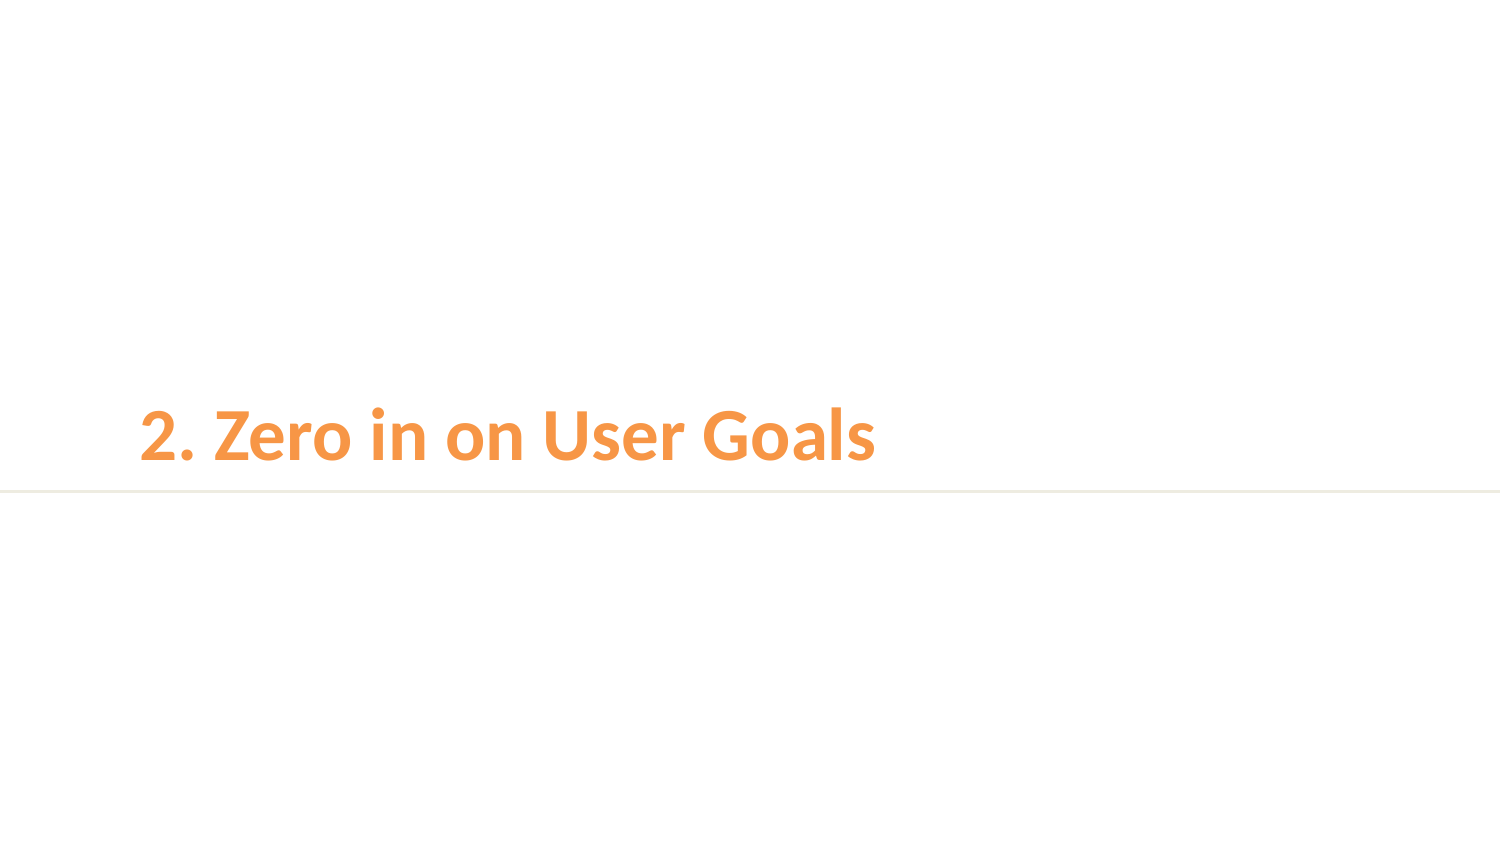

# 2. Zero in on User Goals
24